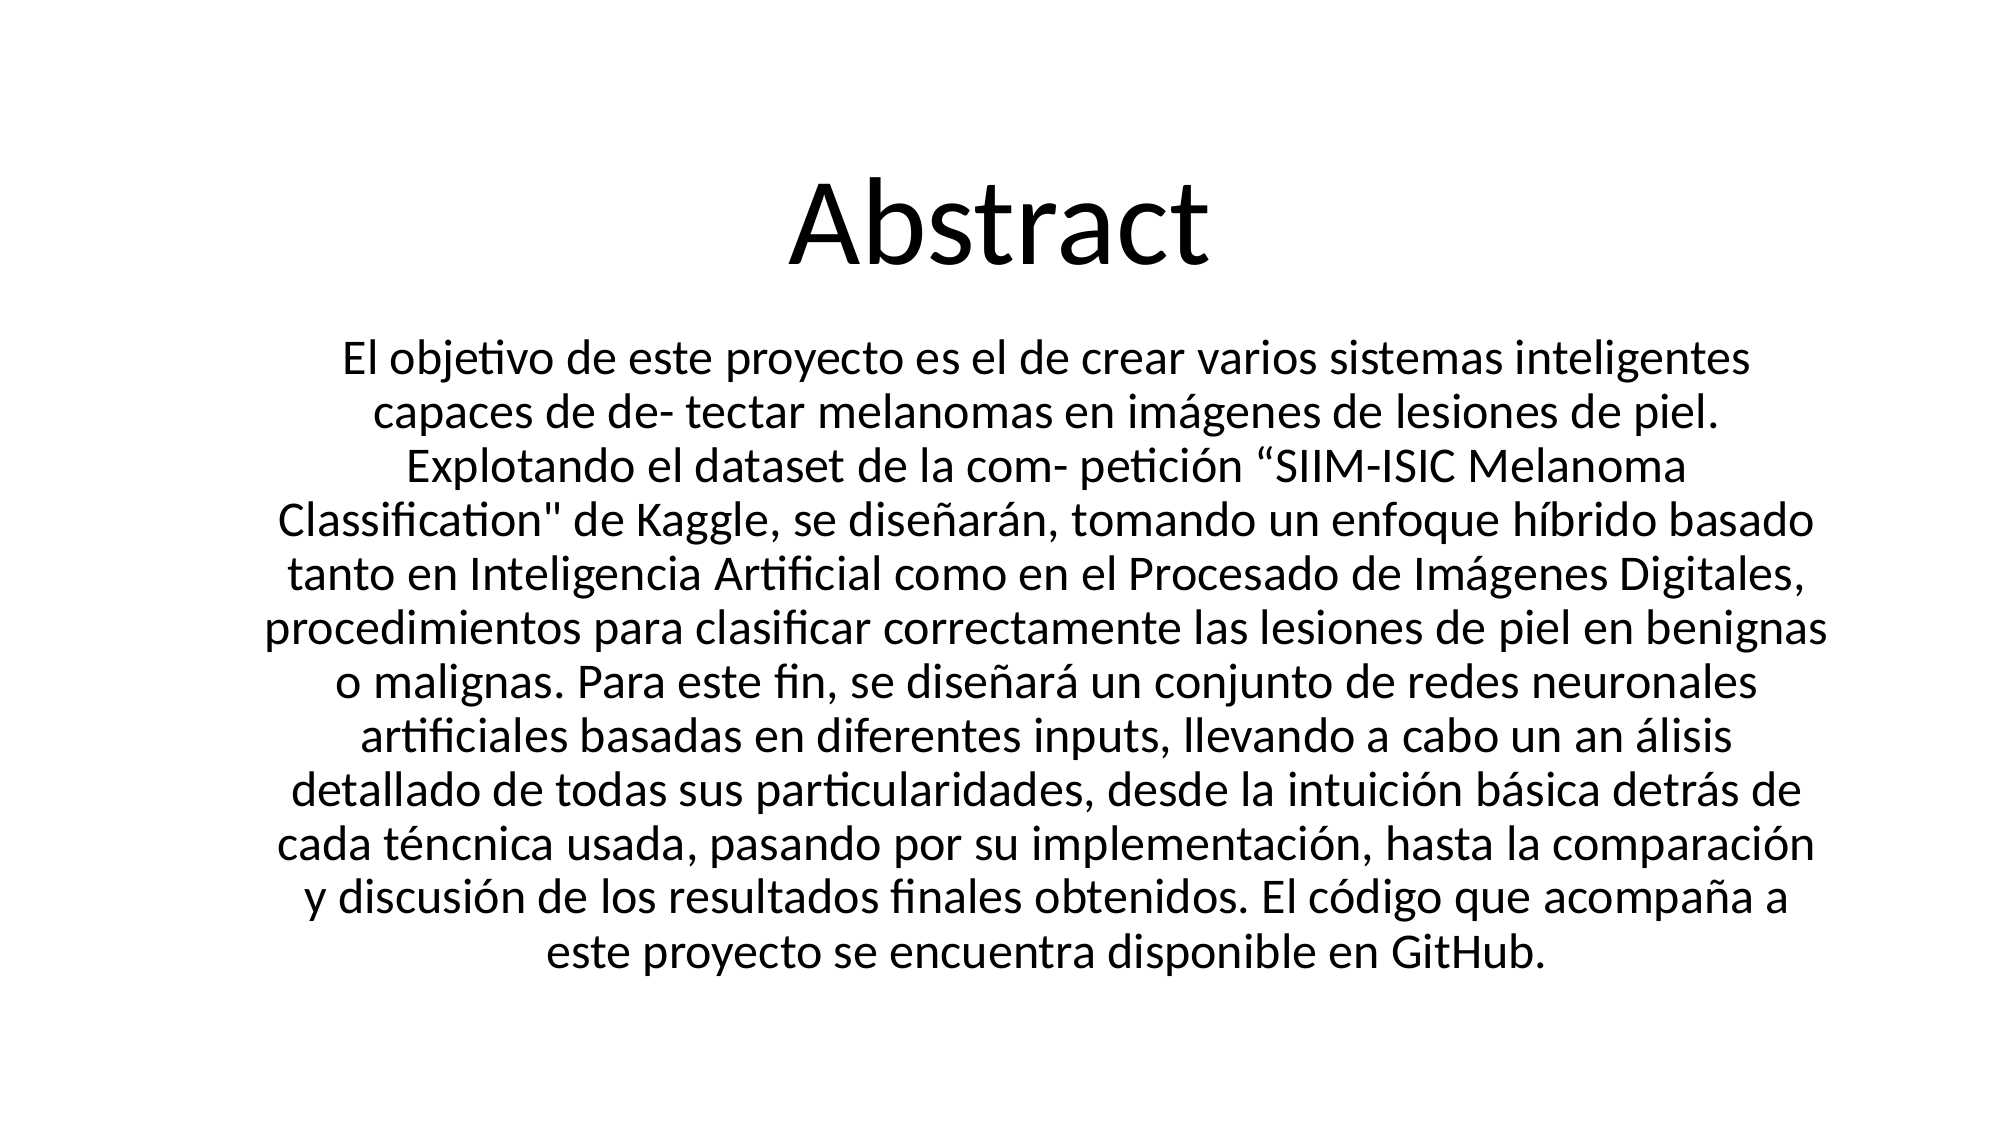

# Abstract
El objetivo de este proyecto es el de crear varios sistemas inteligentes capaces de de- tectar melanomas en imágenes de lesiones de piel. Explotando el dataset de la com- petición “SIIM-ISIC Melanoma Classification" de Kaggle, se diseñarán, tomando un enfoque híbrido basado tanto en Inteligencia Artificial como en el Procesado de Imágenes Digitales, procedimientos para clasificar correctamente las lesiones de piel en benignas o malignas. Para este fin, se diseñará un conjunto de redes neuronales artificiales basadas en diferentes inputs, llevando a cabo un an álisis detallado de todas sus particularidades, desde la intuición básica detrás de cada téncnica usada, pasando por su implementación, hasta la comparación y discusión de los resultados finales obtenidos. El código que acompaña a este proyecto se encuentra disponible en GitHub.